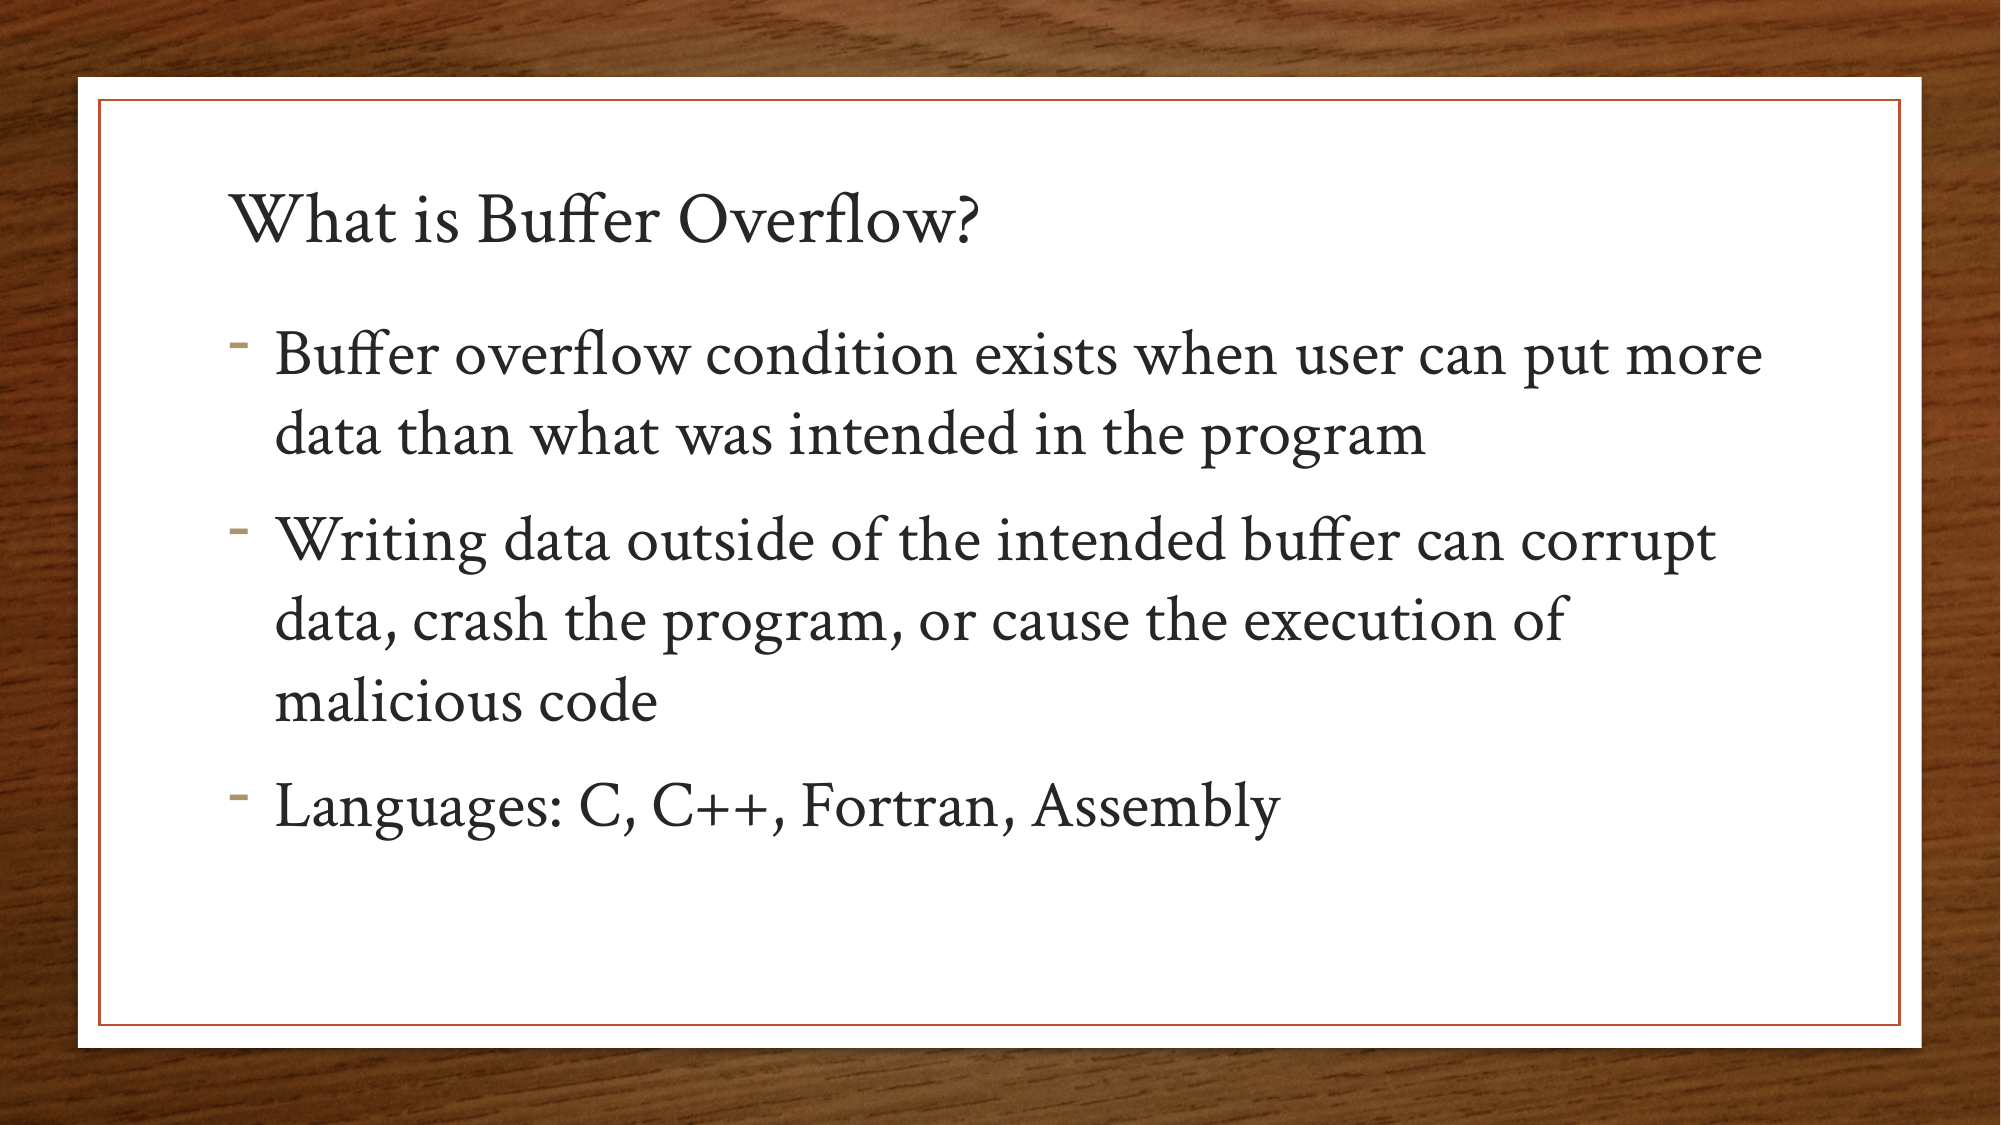

# What is Buffer Overflow?
Buffer overflow condition exists when user can put more data than what was intended in the program
Writing data outside of the intended buffer can corrupt data, crash the program, or cause the execution of malicious code
Languages: C, C++, Fortran, Assembly